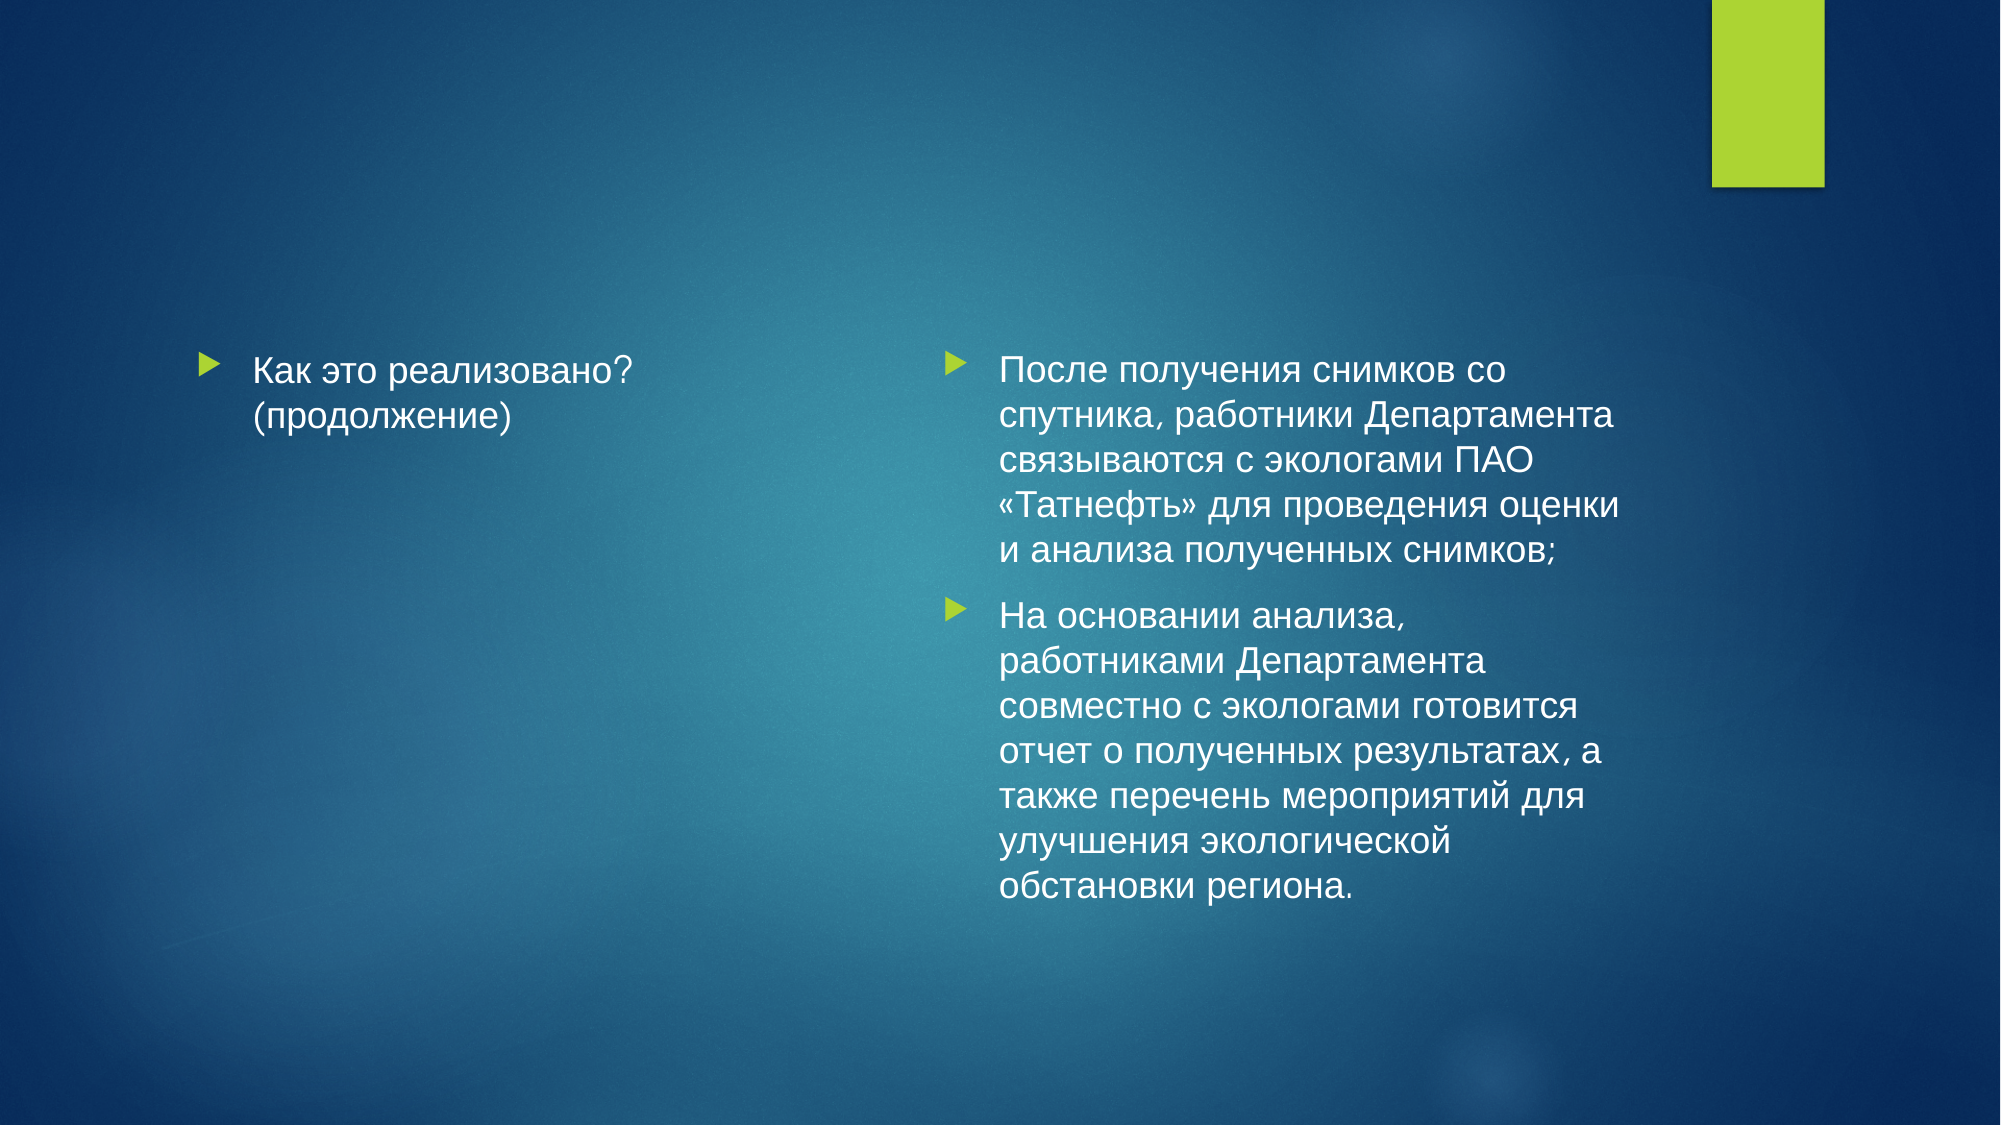

После получения снимков со спутника, работники Департамента связываются с экологами ПАО «Татнефть» для проведения оценки и анализа полученных снимков;
На основании анализа, работниками Департамента совместно с экологами готовится отчет о полученных результатах, а также перечень мероприятий для улучшения экологической обстановки региона.
Как это реализовано? (продолжение)